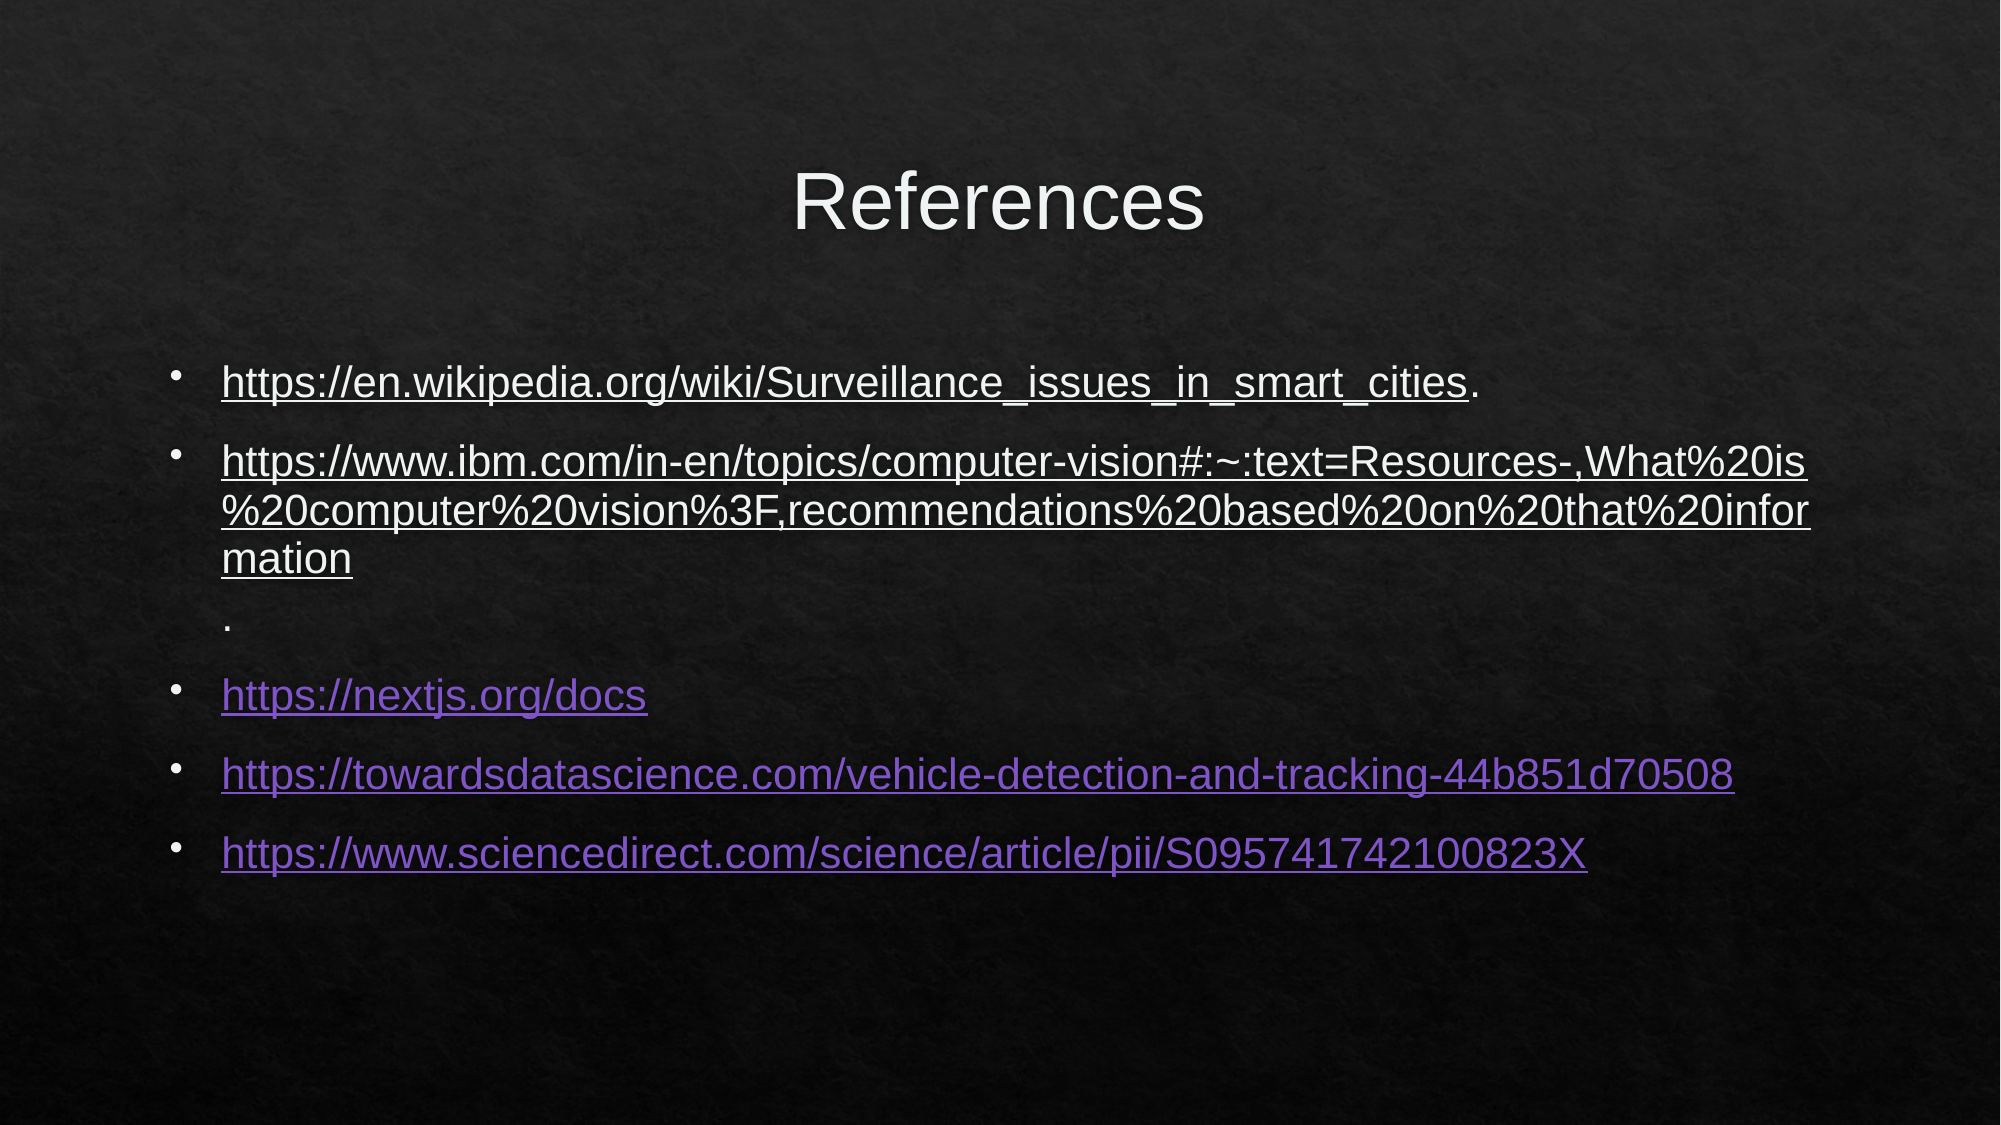

# References
https://en.wikipedia.org/wiki/Surveillance_issues_in_smart_cities.
https://www.ibm.com/in-en/topics/computer-vision#:~:text=Resources-,What%20is%20computer%20vision%3F,recommendations%20based%20on%20that%20information.
https://nextjs.org/docs
https://towardsdatascience.com/vehicle-detection-and-tracking-44b851d70508
https://www.sciencedirect.com/science/article/pii/S095741742100823X